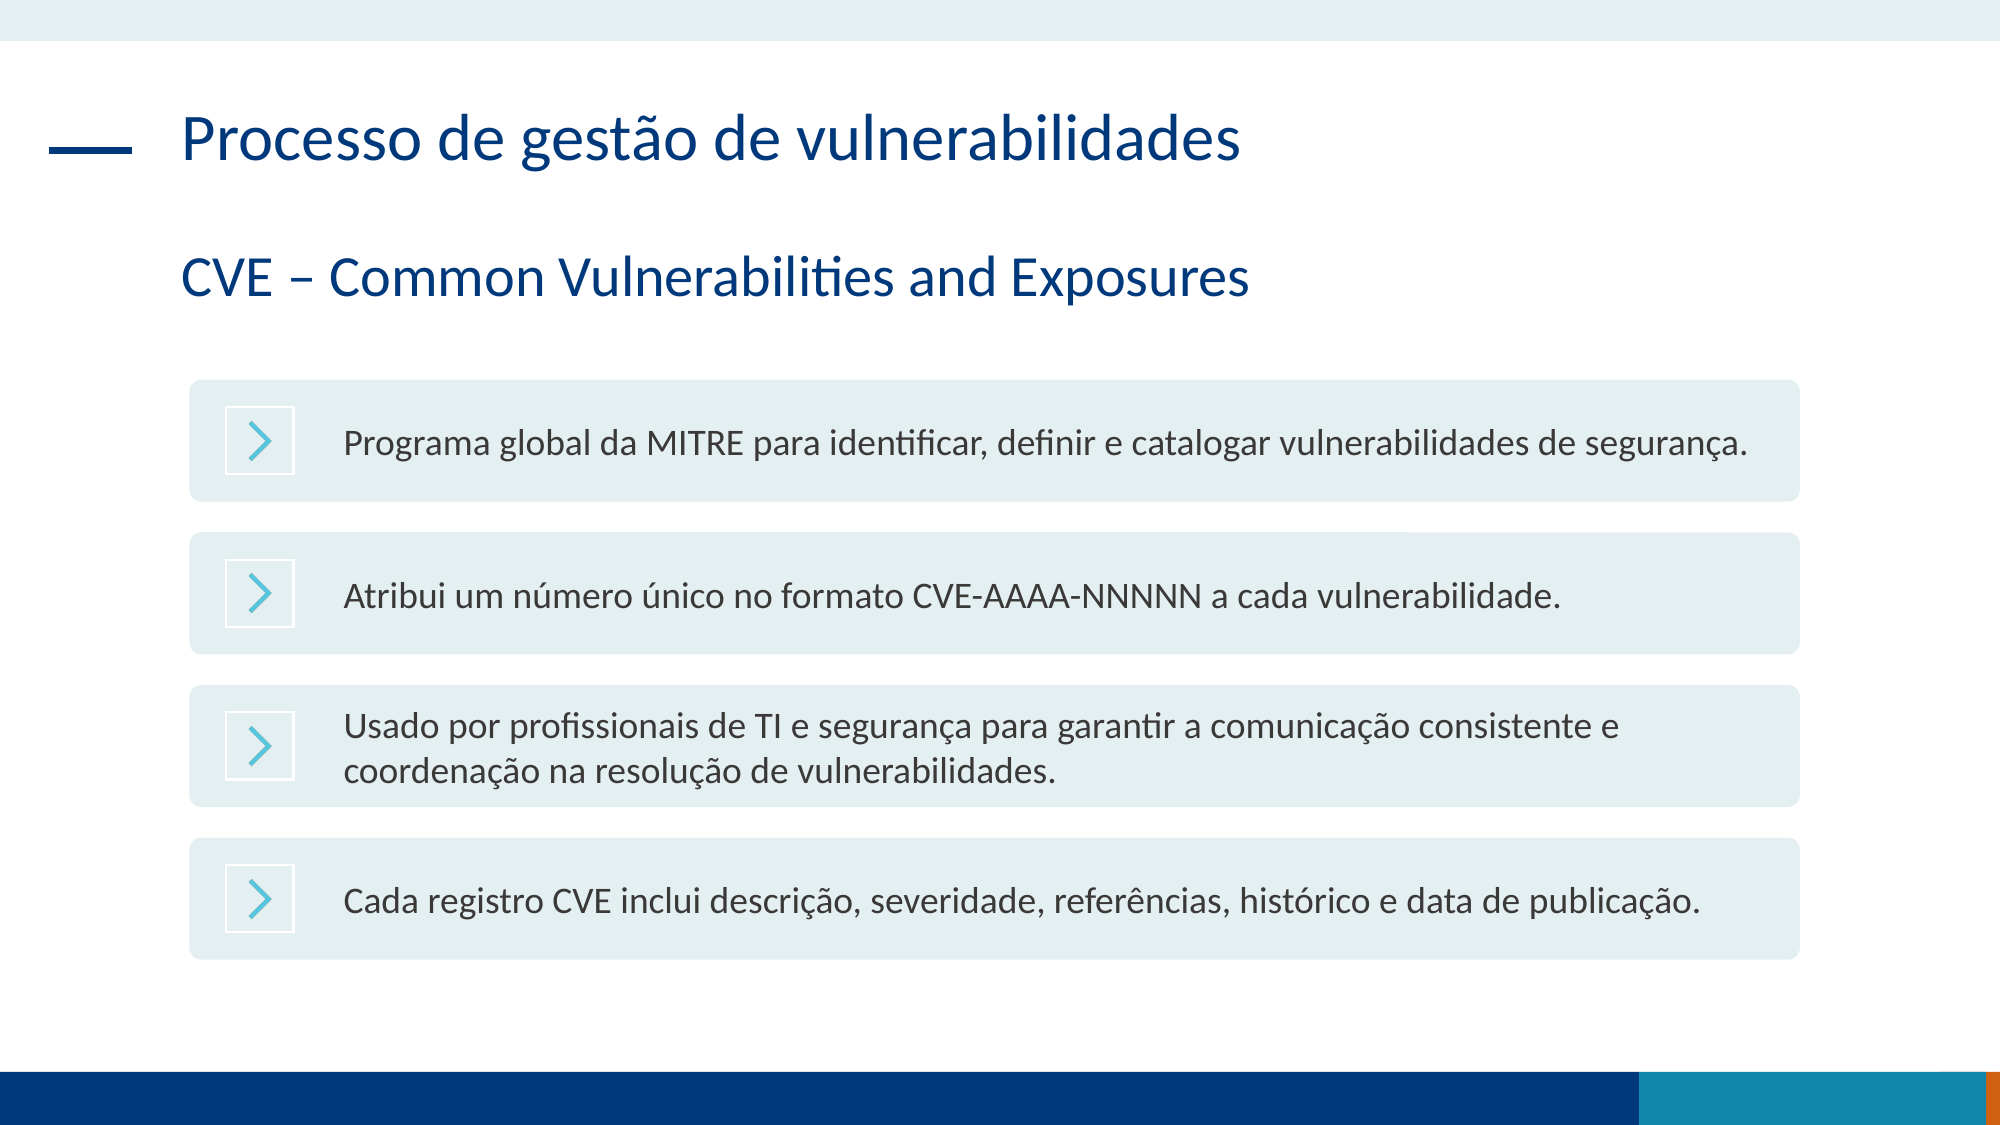

Processo de gestão de vulnerabilidades

CVE – Common Vulnerabilities and Exposures

Programa global da MITRE para identificar, definir e catalogar vulnerabilidades de segurança.
Atribui um número único no formato CVE-AAAA-NNNNN a cada vulnerabilidade.
Usado por profissionais de TI e segurança para garantir a comunicação consistente e coordenação na resolução de vulnerabilidades.
Cada registro CVE inclui descrição, severidade, referências, histórico e data de publicação.